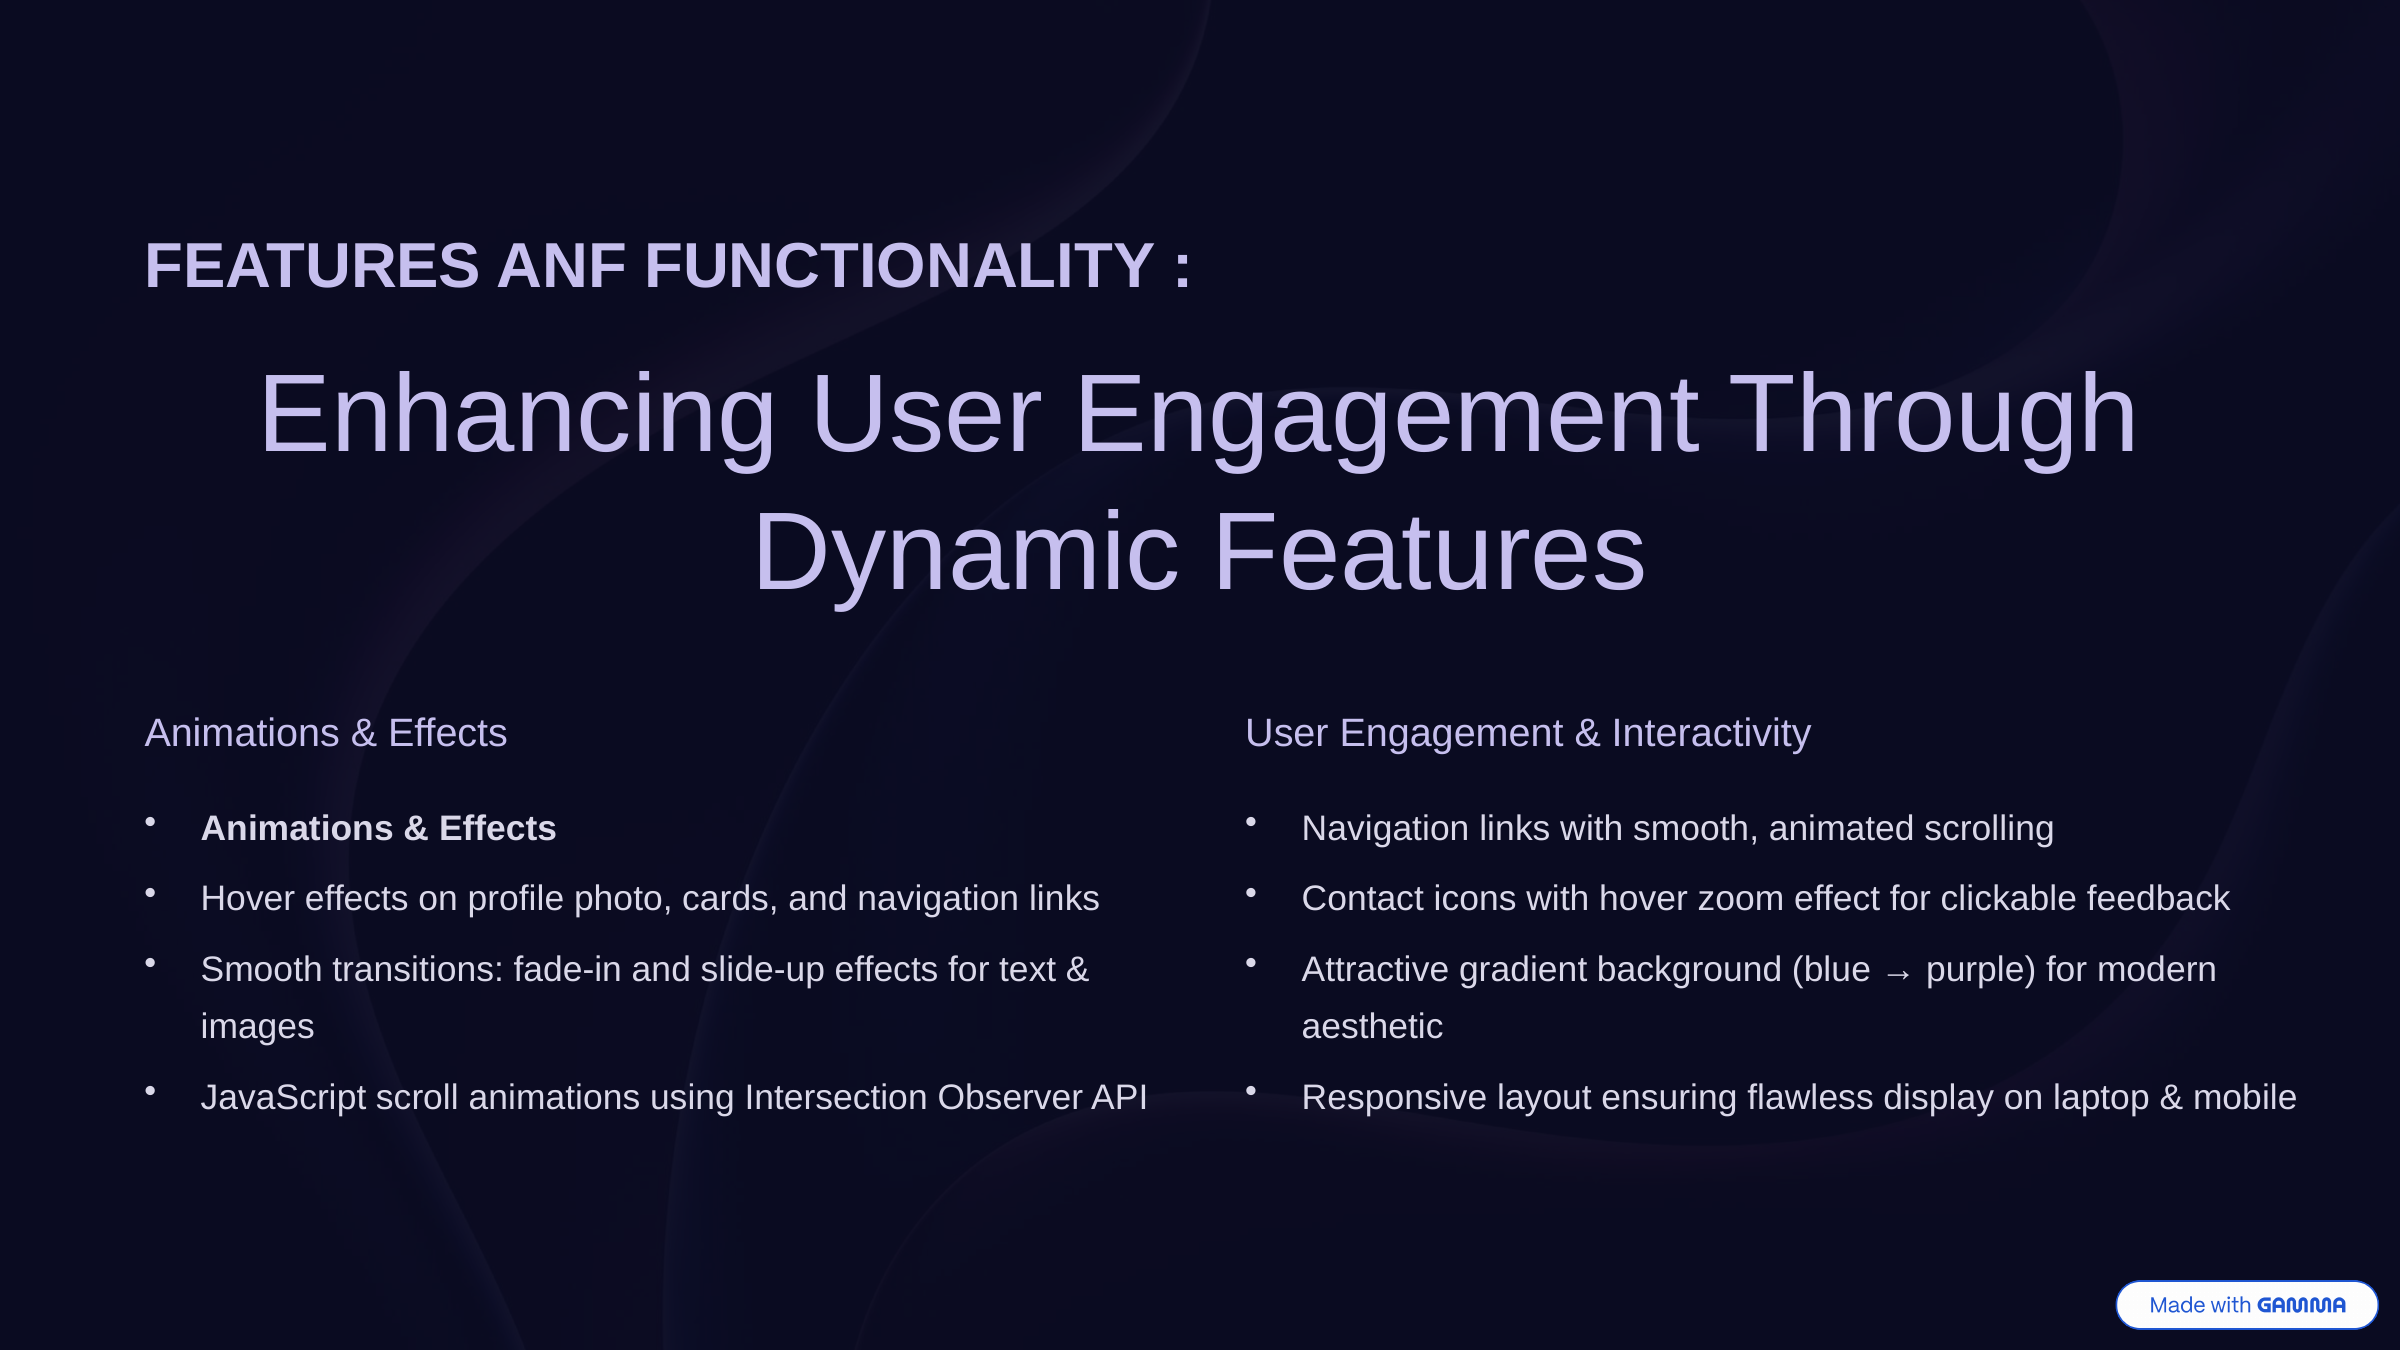

FEATURES ANF FUNCTIONALITY :
Enhancing User Engagement Through Dynamic Features
Animations & Effects
User Engagement & Interactivity
Animations & Effects
Navigation links with smooth, animated scrolling
Hover effects on profile photo, cards, and navigation links
Contact icons with hover zoom effect for clickable feedback
Smooth transitions: fade-in and slide-up effects for text & images
Attractive gradient background (blue → purple) for modern aesthetic
JavaScript scroll animations using Intersection Observer API
Responsive layout ensuring flawless display on laptop & mobile